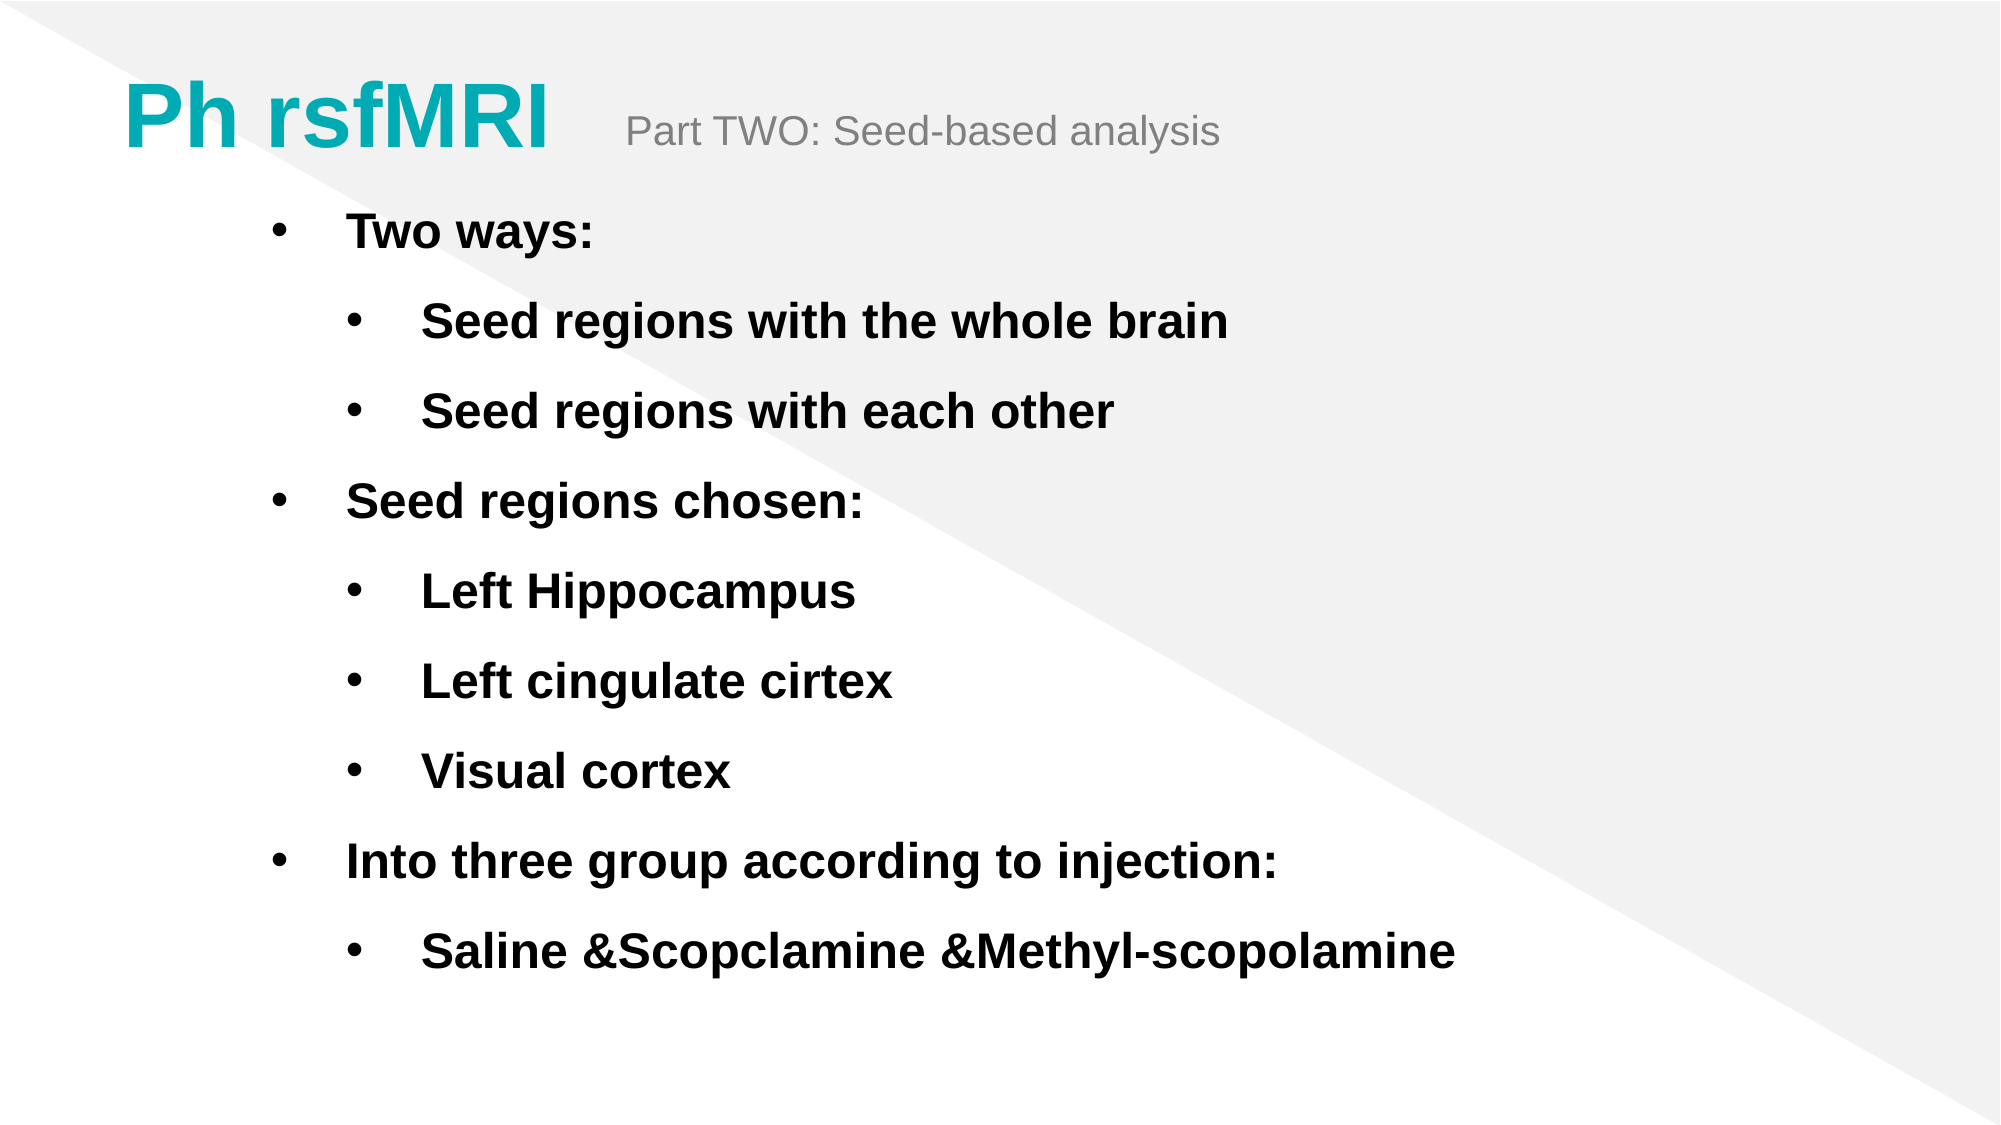

Ph rsfMRI
Part TWO: Seed-based analysis
Two ways:
Seed regions with the whole brain
Seed regions with each other
Seed regions chosen:
Left Hippocampus
Left cingulate cirtex
Visual cortex
Into three group according to injection:
Saline &Scopclamine &Methyl-scopolamine